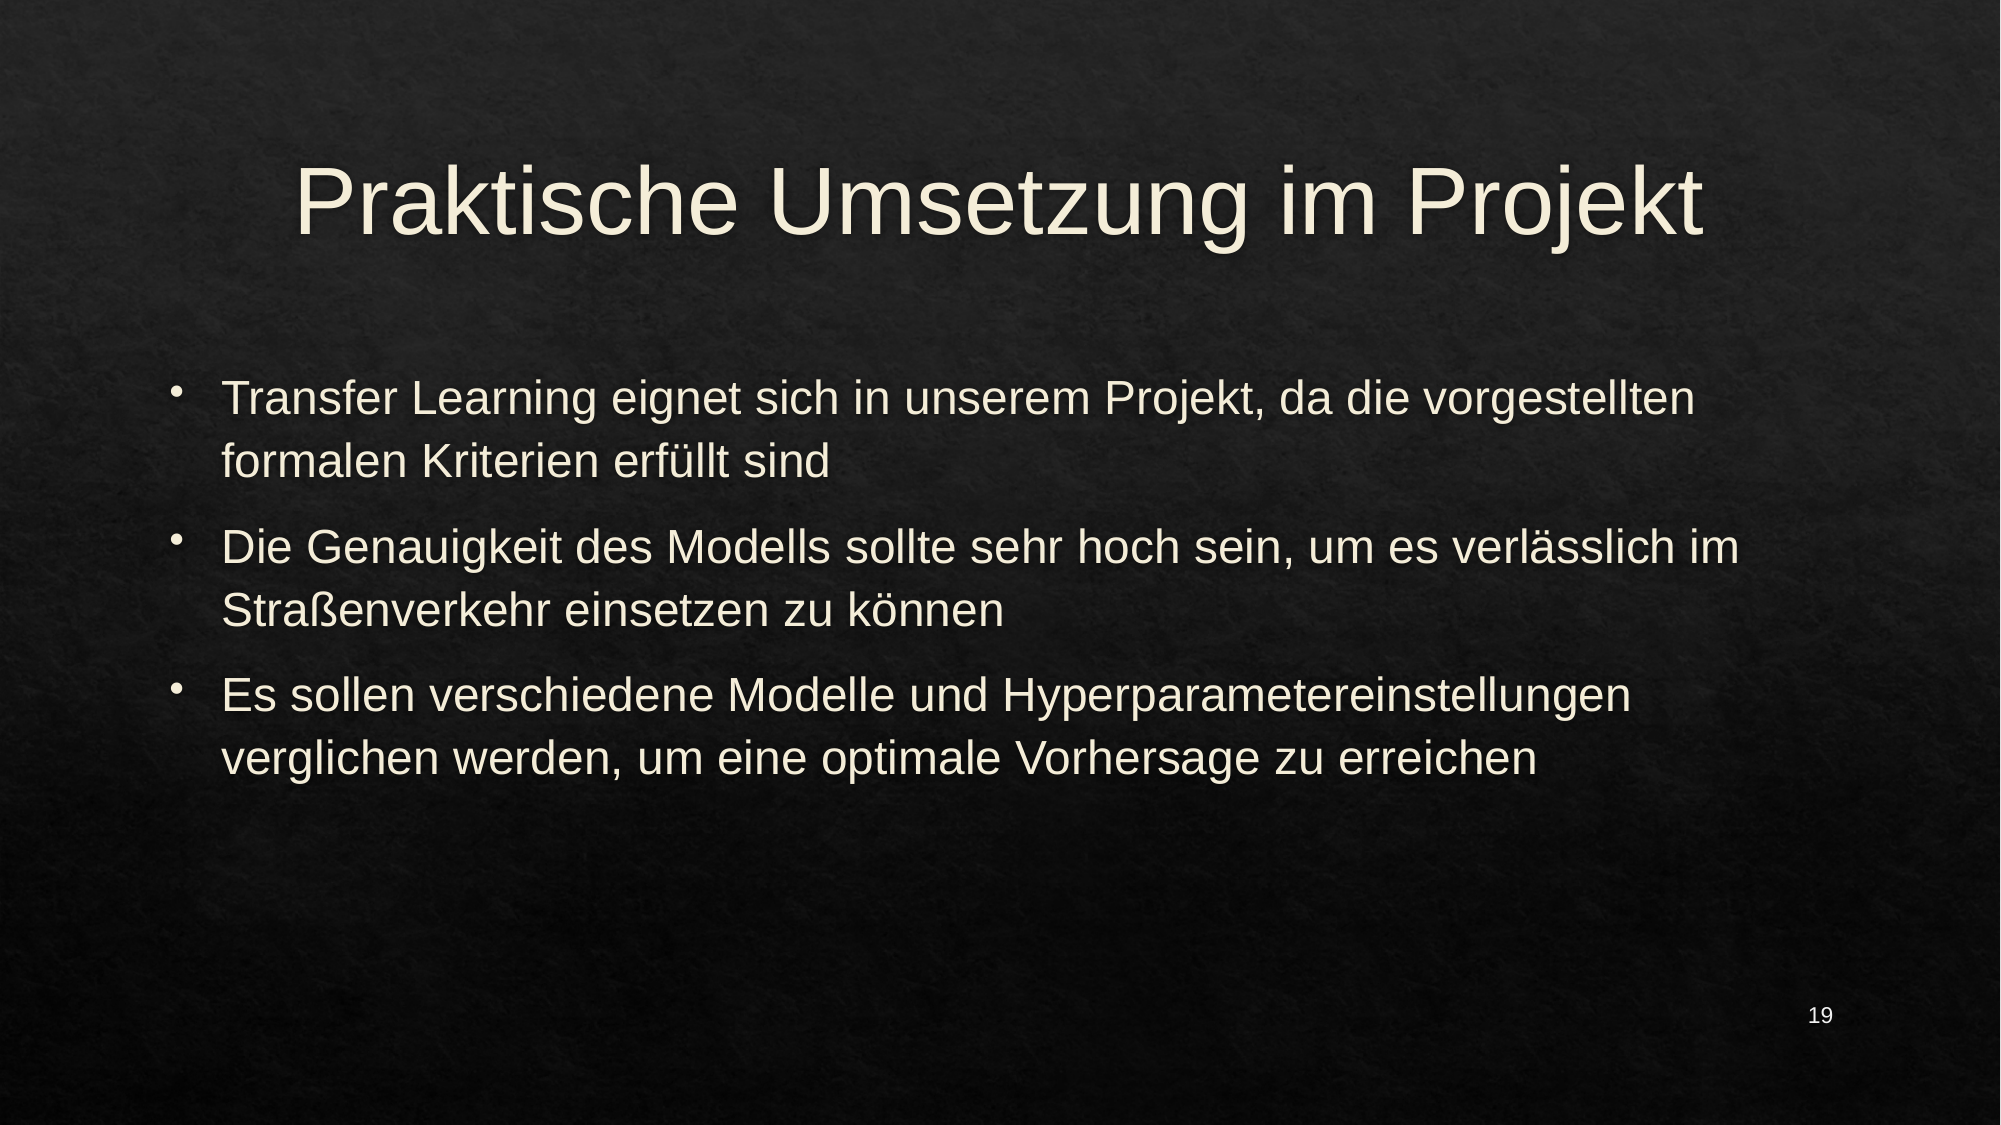

# Praktische Umsetzung im Projekt
Transfer Learning eignet sich in unserem Projekt, da die vorgestellten formalen Kriterien erfüllt sind
Die Genauigkeit des Modells sollte sehr hoch sein, um es verlässlich im Straßenverkehr einsetzen zu können
Es sollen verschiedene Modelle und Hyperparametereinstellungen verglichen werden, um eine optimale Vorhersage zu erreichen
19